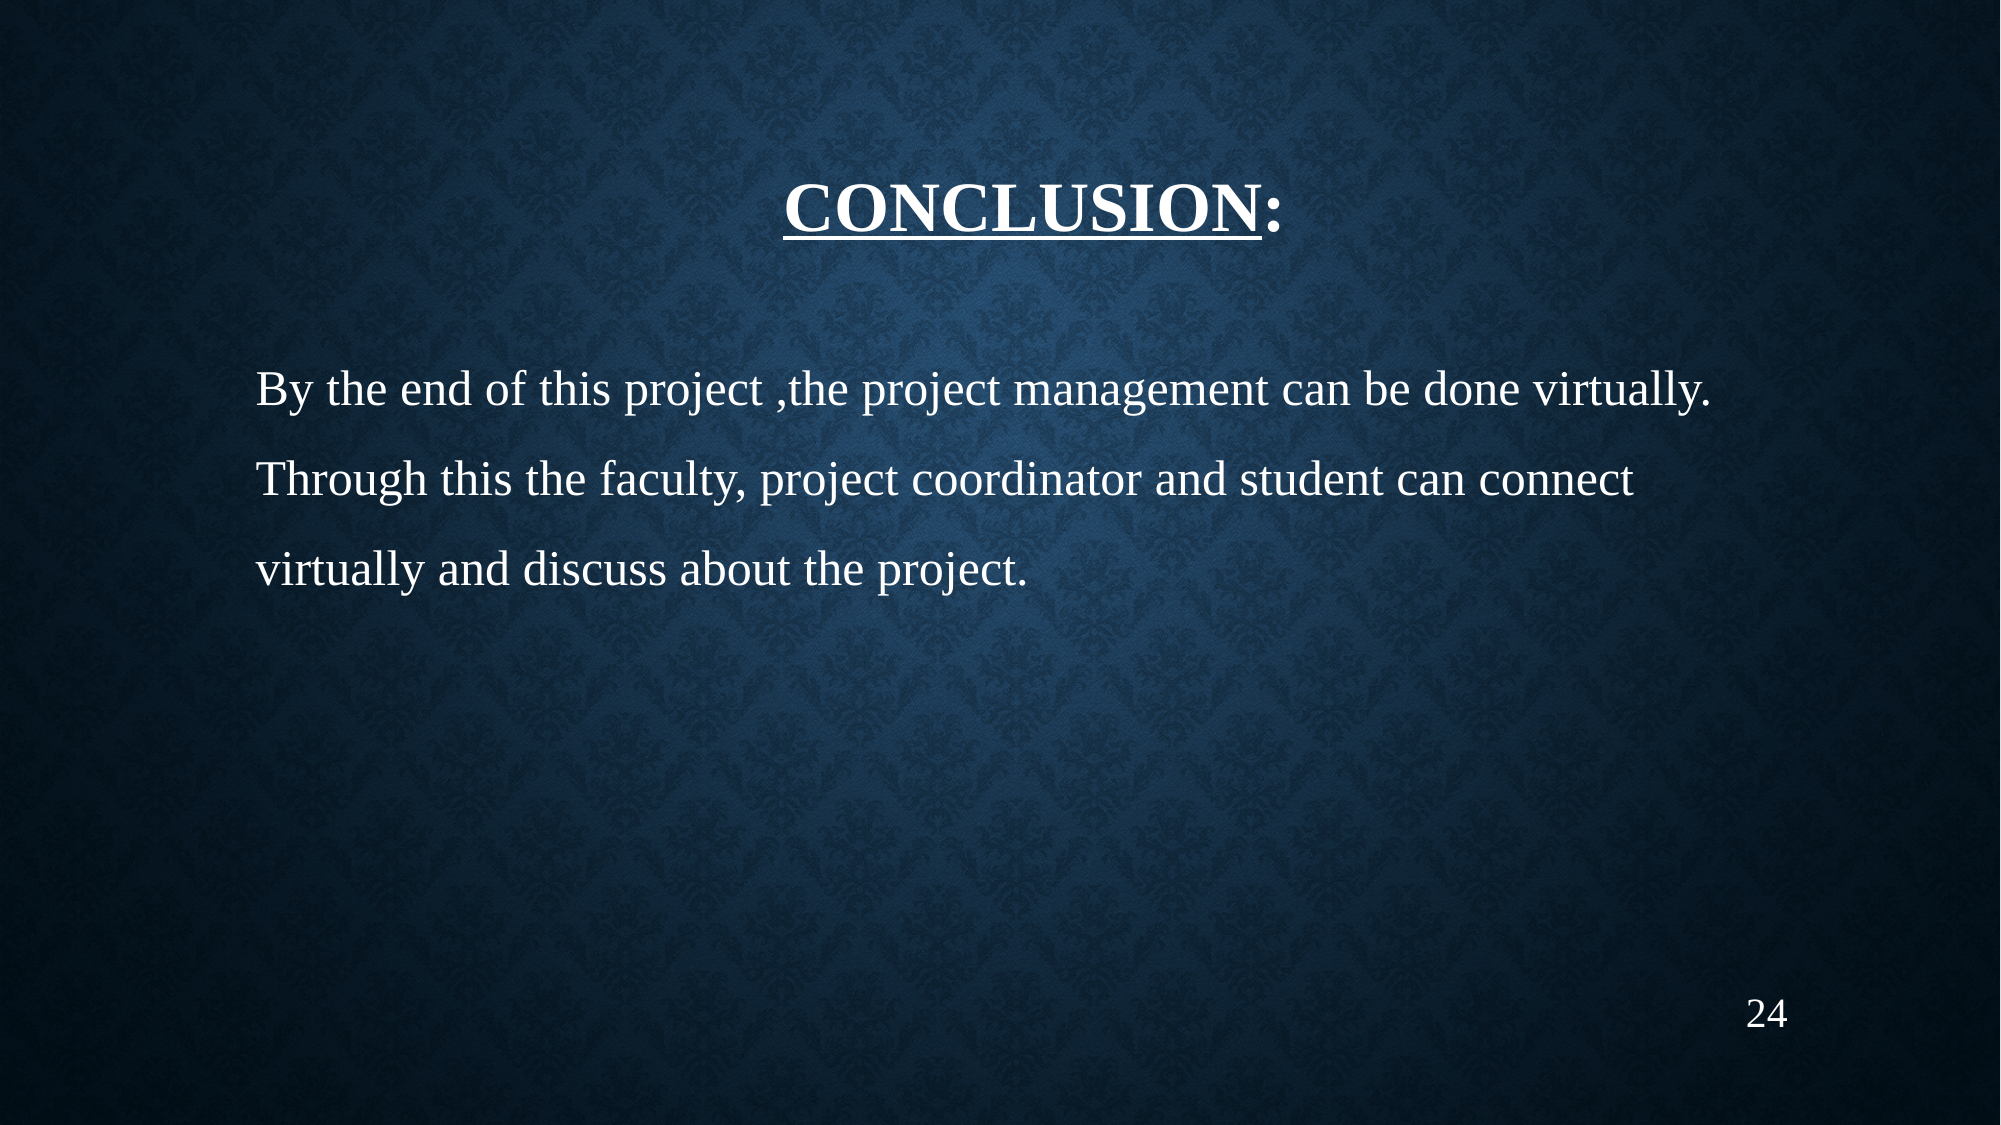

# CONCLUSION:

By the end of this project ,the project management can be done virtually. Through this the faculty, project coordinator and student can connect virtually and discuss about the project.
24